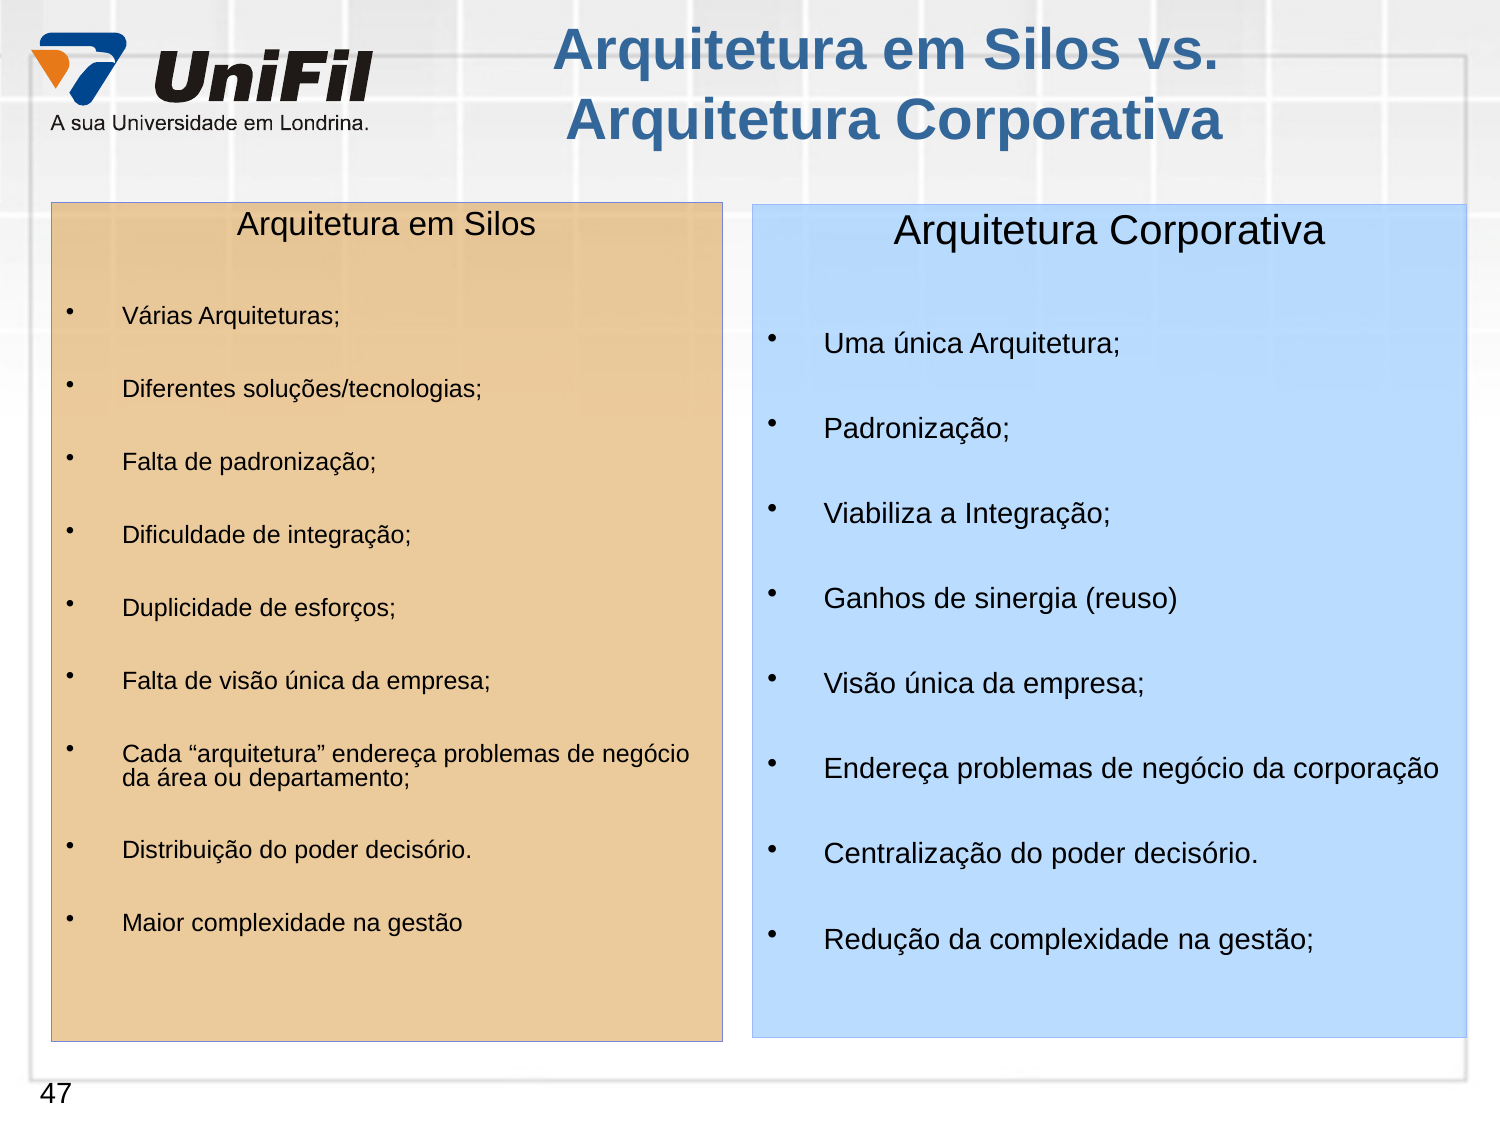

# Arquitetura em Silos vs. Arquitetura Corporativa
Arquitetura em Silos

Várias Arquiteturas;

Diferentes soluções/tecnologias;

Falta de padronização;

Dificuldade de integração;

Duplicidade de esforços;

Falta de visão única da empresa;

Cada “arquitetura” endereça problemas de negócio da área ou departamento;

Distribuição do poder decisório.

Maior complexidade na gestão
Arquitetura Corporativa

Uma única Arquitetura;

Padronização;

Viabiliza a Integração;

Ganhos de sinergia (reuso)

Visão única da empresa;

Endereça problemas de negócio da corporação

Centralização do poder decisório.

Redução da complexidade na gestão;

47